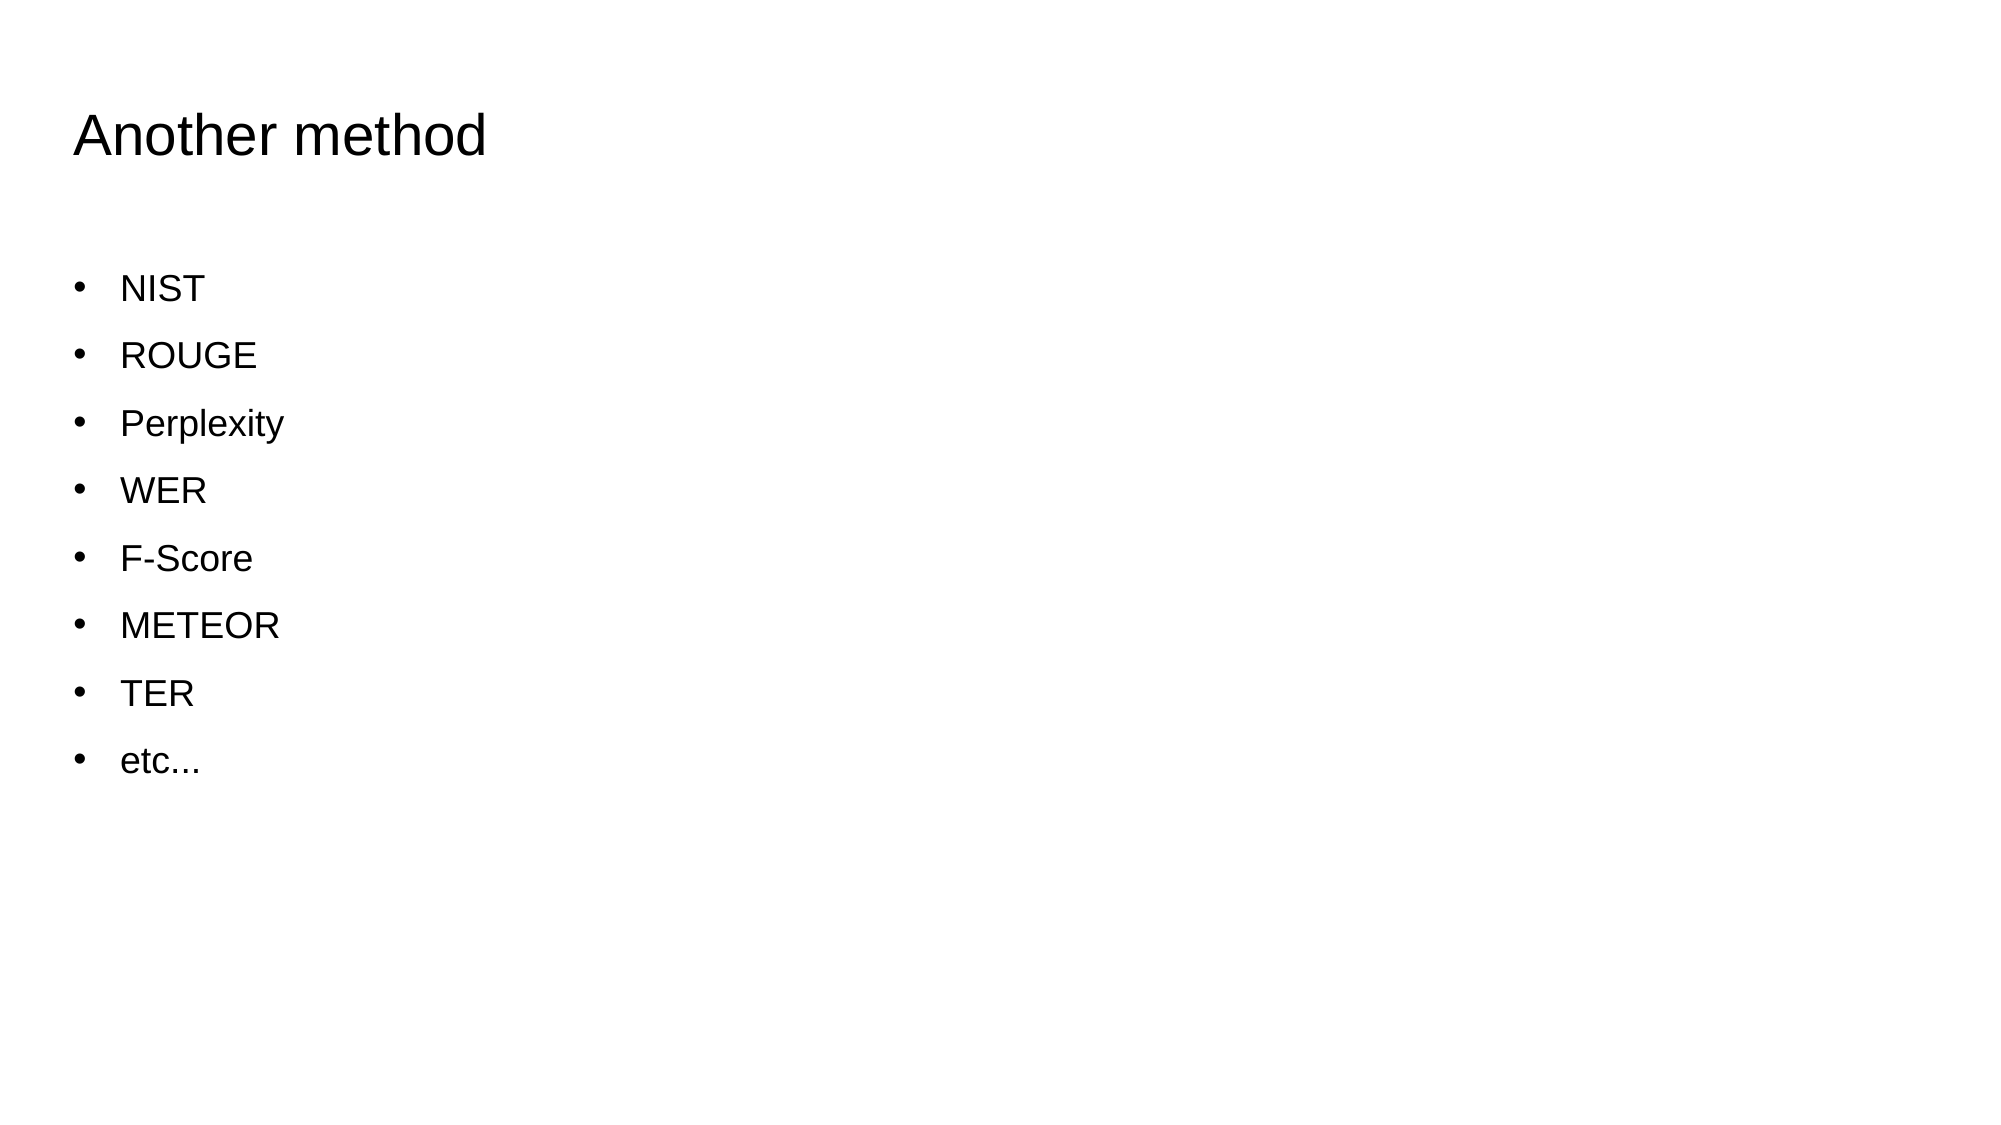

Another method
NIST
ROUGE
Perplexity
WER
F-Score
METEOR
TER
etc...